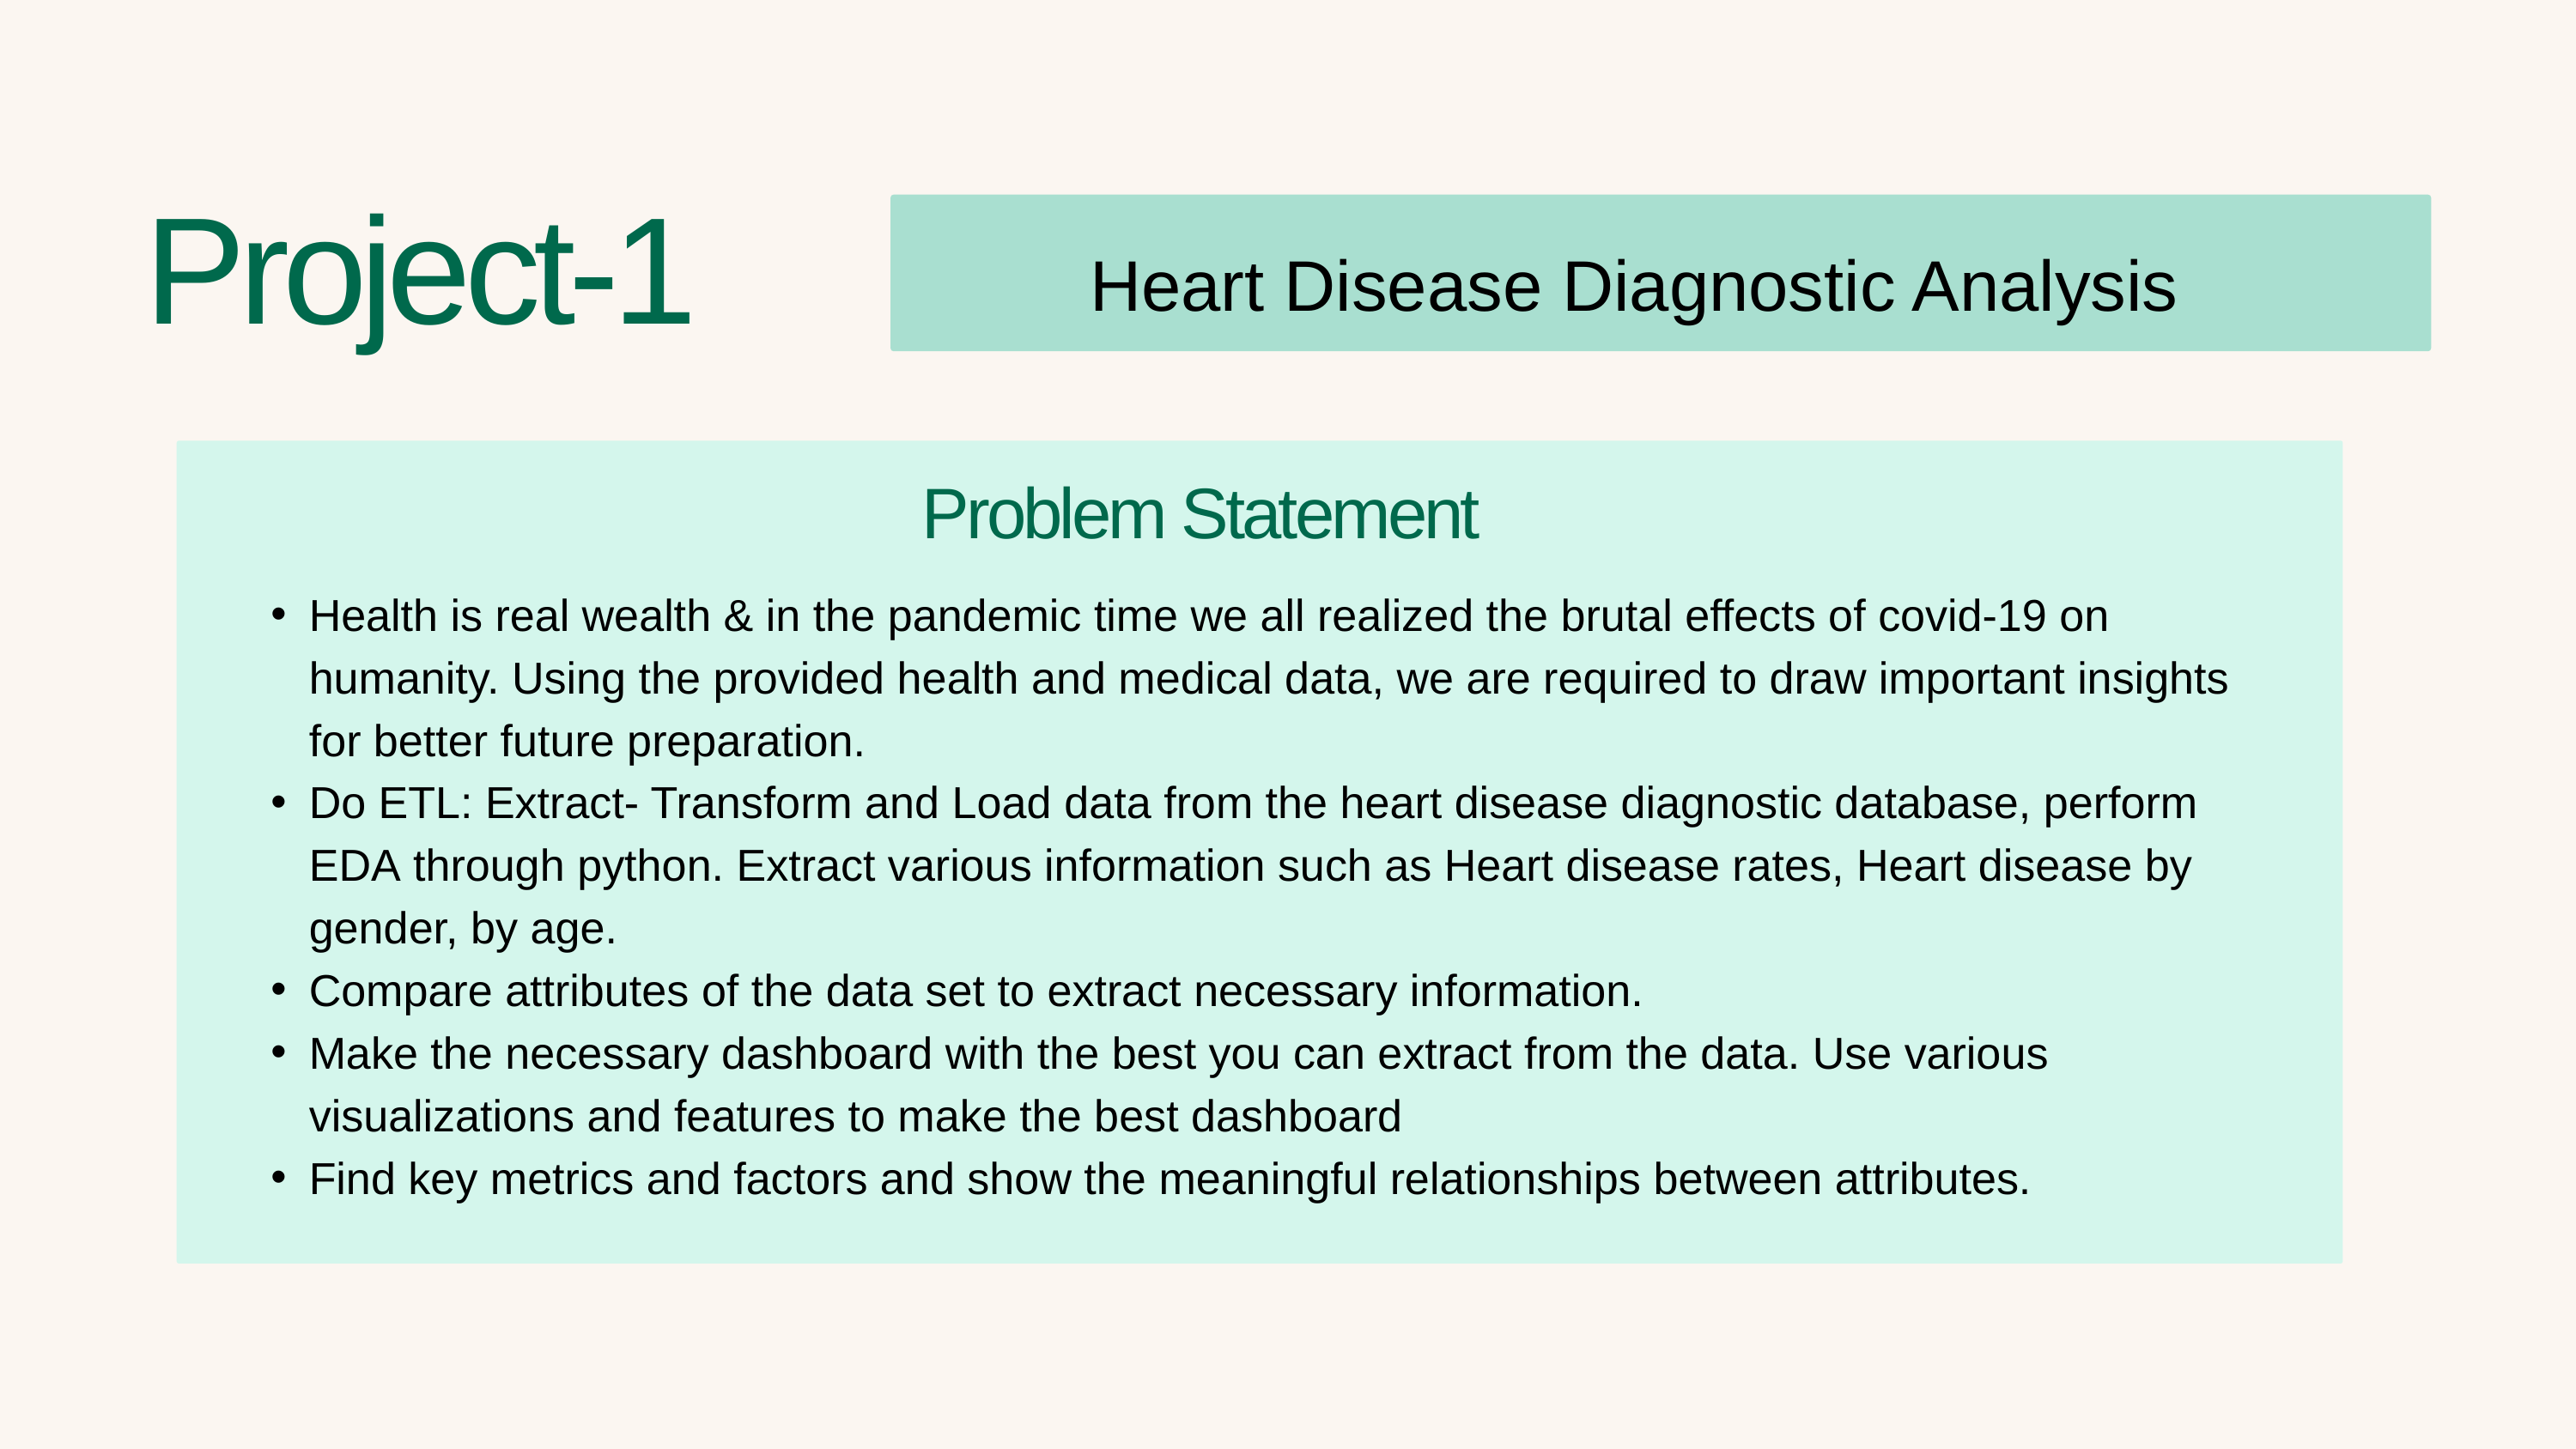

Project-1
 Heart Disease Diagnostic Analysis

Problem Statement
Health is real wealth & in the pandemic time we all realized the brutal effects of covid-19 on humanity. Using the provided health and medical data, we are required to draw important insights for better future preparation.
Do ETL: Extract- Transform and Load data from the heart disease diagnostic database, perform EDA through python. Extract various information such as Heart disease rates, Heart disease by gender, by age.
Compare attributes of the data set to extract necessary information.
Make the necessary dashboard with the best you can extract from the data. Use various visualizations and features to make the best dashboard
Find key metrics and factors and show the meaningful relationships between attributes.